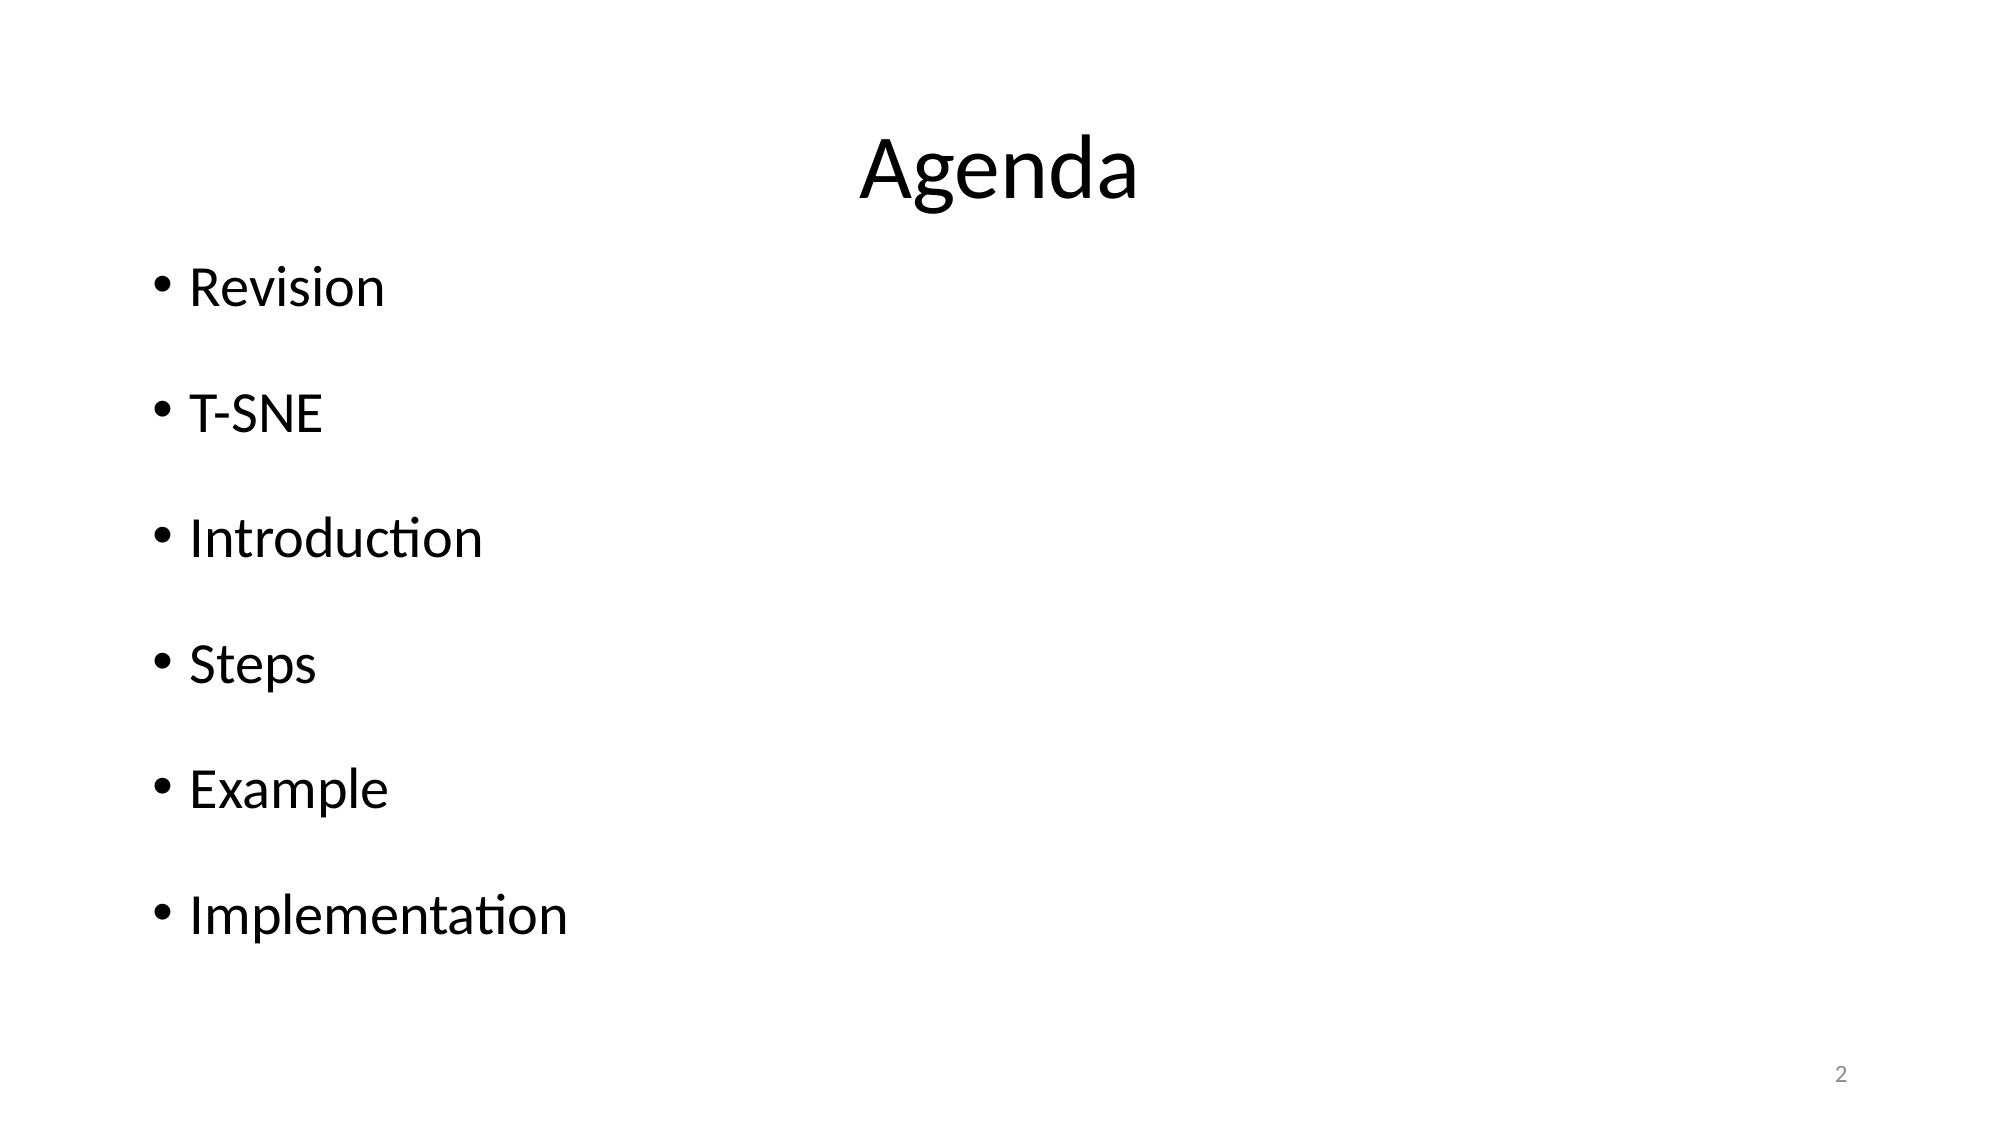

# Agenda
Revision
T-SNE
Introduction
Steps
Example
Implementation
2